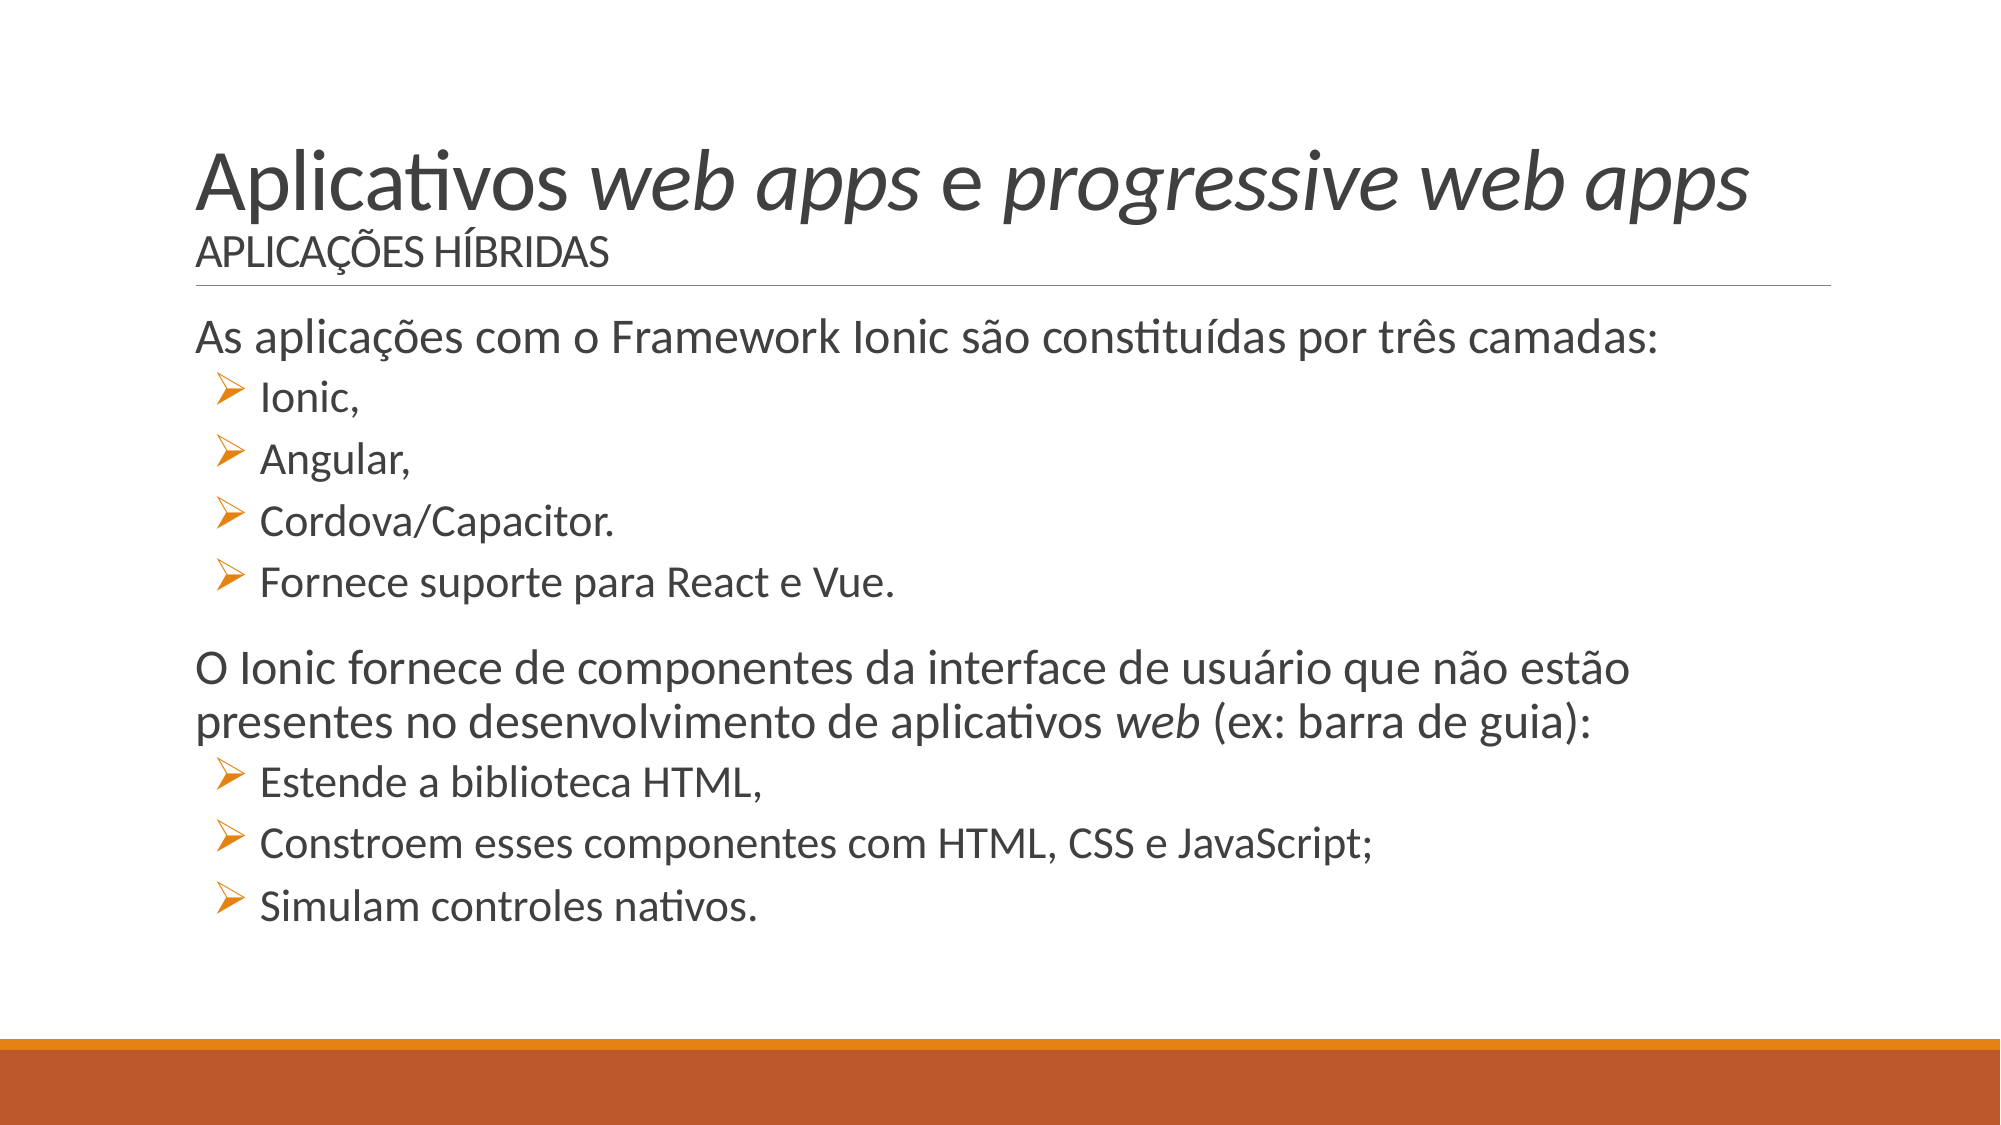

# Aplicativos web apps e progressive web apps APLICAÇÕES HÍBRIDAS
As aplicações com o Framework Ionic são constituídas por três camadas:
 Ionic,
 Angular,
 Cordova/Capacitor.
 Fornece suporte para React e Vue.
O Ionic fornece de componentes da interface de usuário que não estão presentes no desenvolvimento de aplicativos web (ex: barra de guia):
 Estende a biblioteca HTML,
 Constroem esses componentes com HTML, CSS e JavaScript;
 Simulam controles nativos.